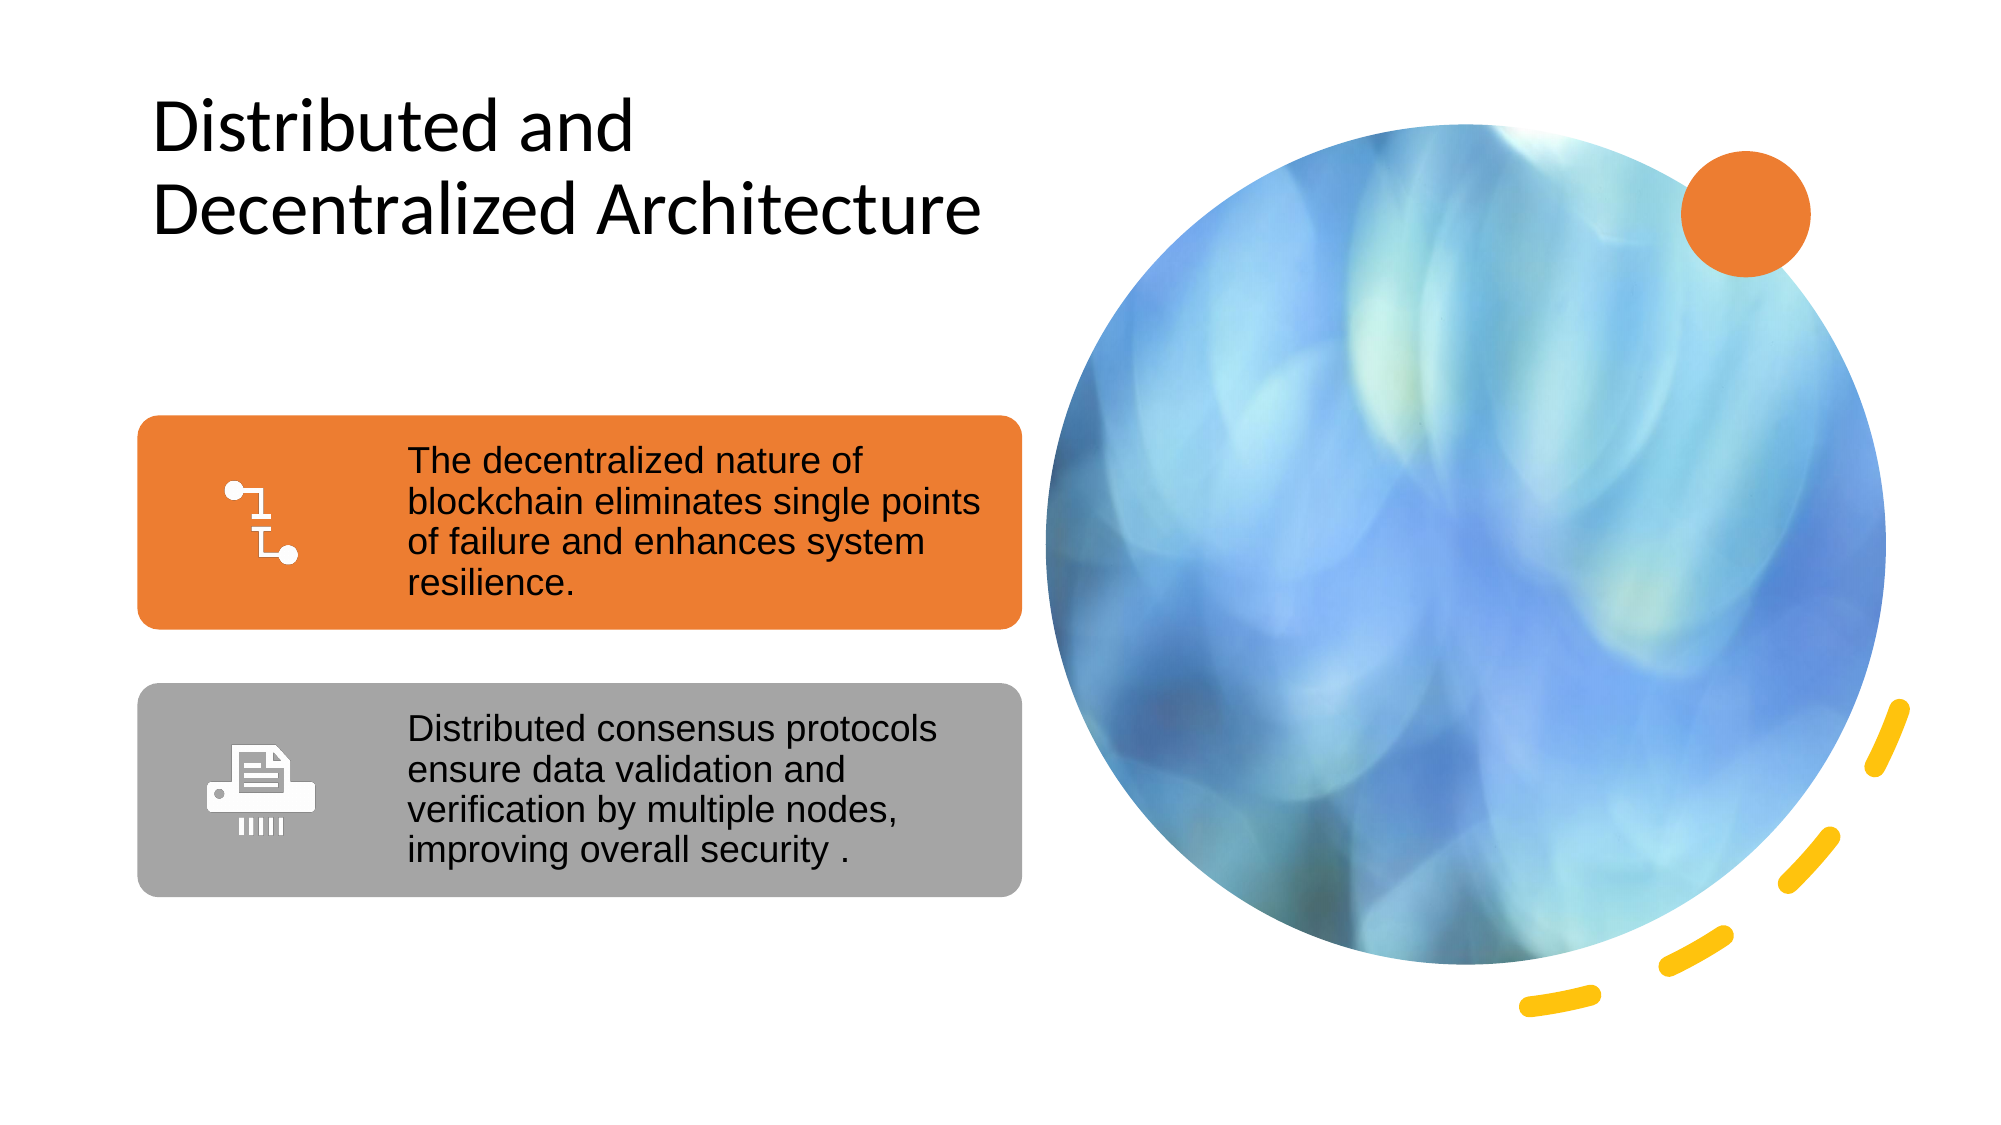

# Distributed and Decentralized Architecture

The decentralized nature of blockchain eliminates single points of failure and enhances system resilience.
Distributed consensus protocols ensure data validation and verification by multiple nodes, improving overall security .